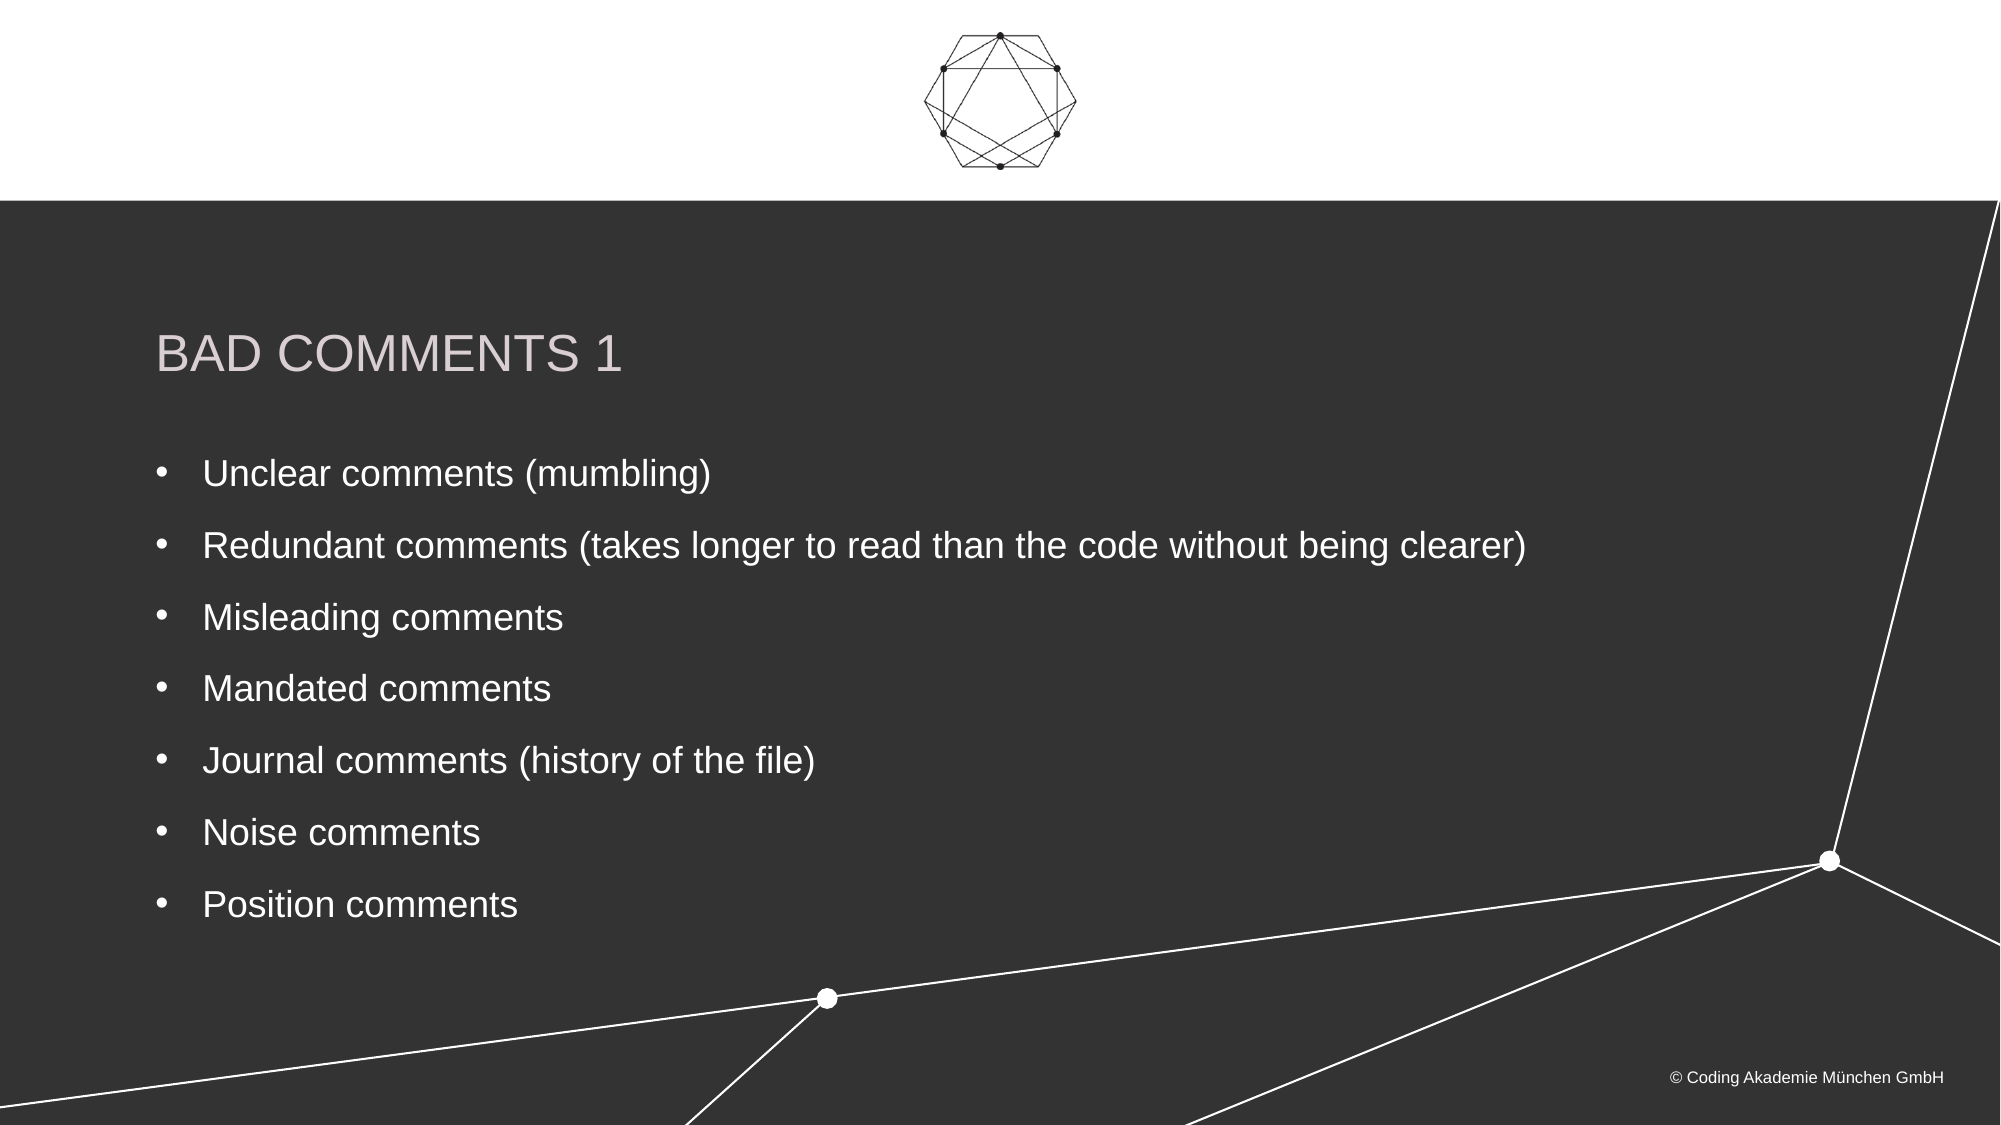

BAD Comments 1
Unclear comments (mumbling)
Redundant comments (takes longer to read than the code without being clearer)
Misleading comments
Mandated comments
Journal comments (history of the file)
Noise comments
Position comments
© Coding Akademie München GmbH